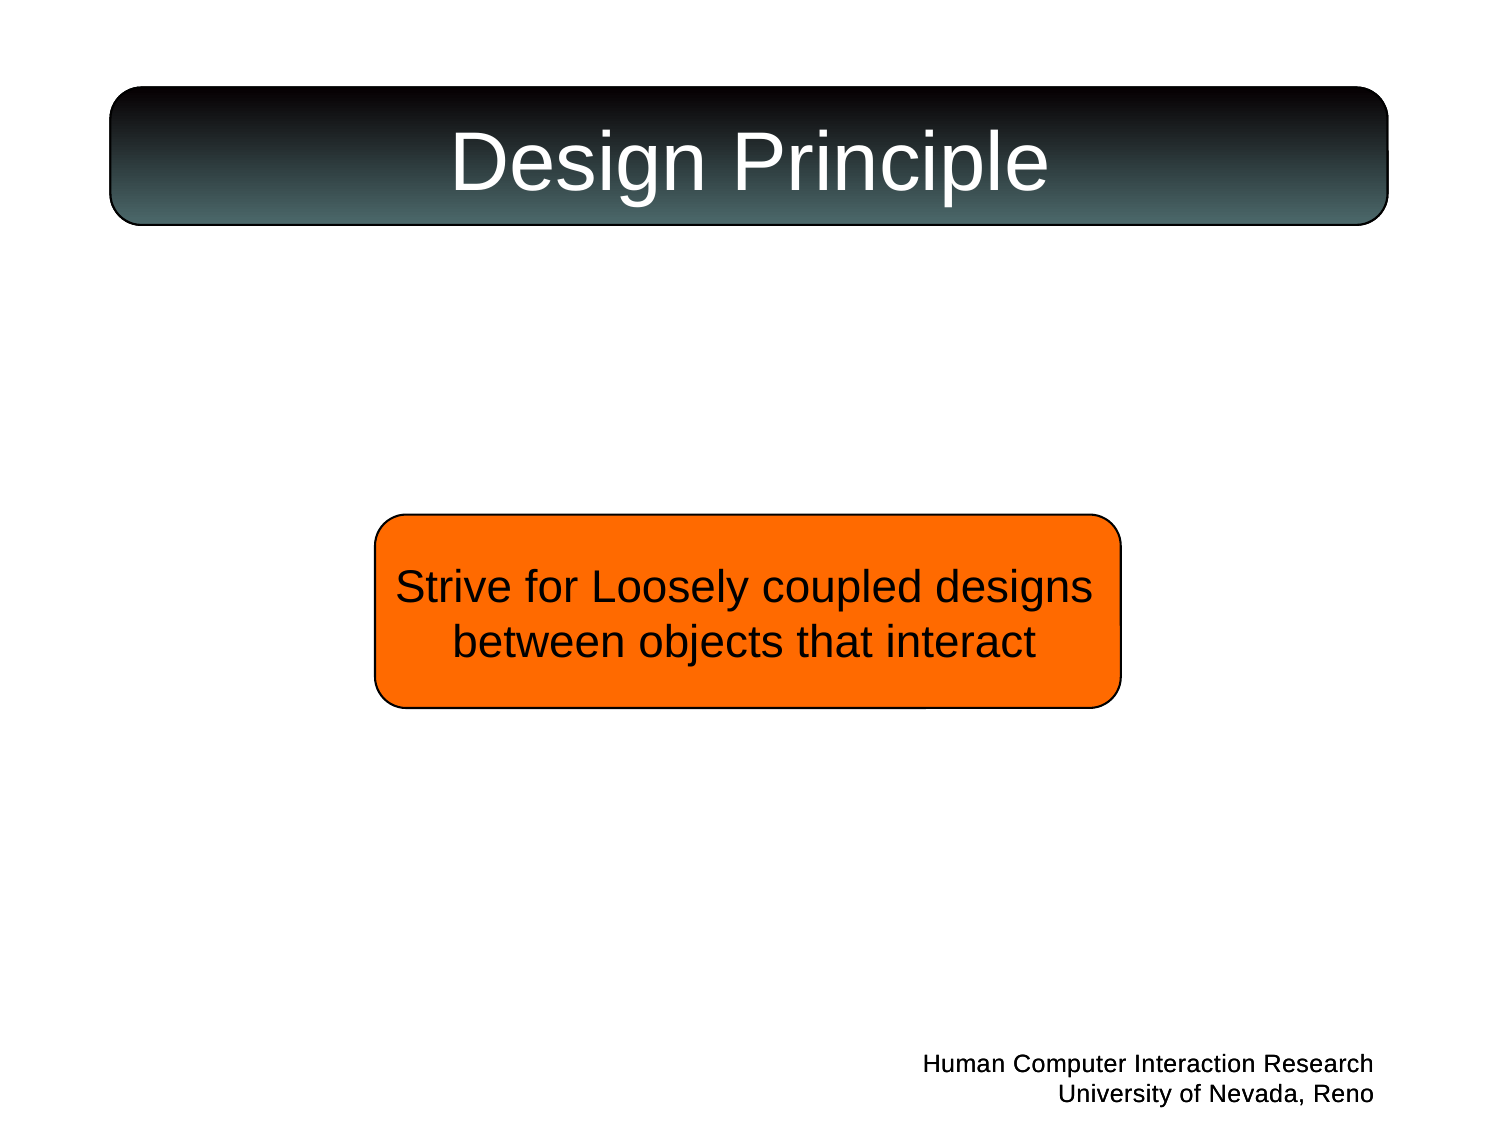

# Design Principle

Strive for Loosely coupled designs between objects that interact
Human Computer Interaction Research
University of Nevada, Reno